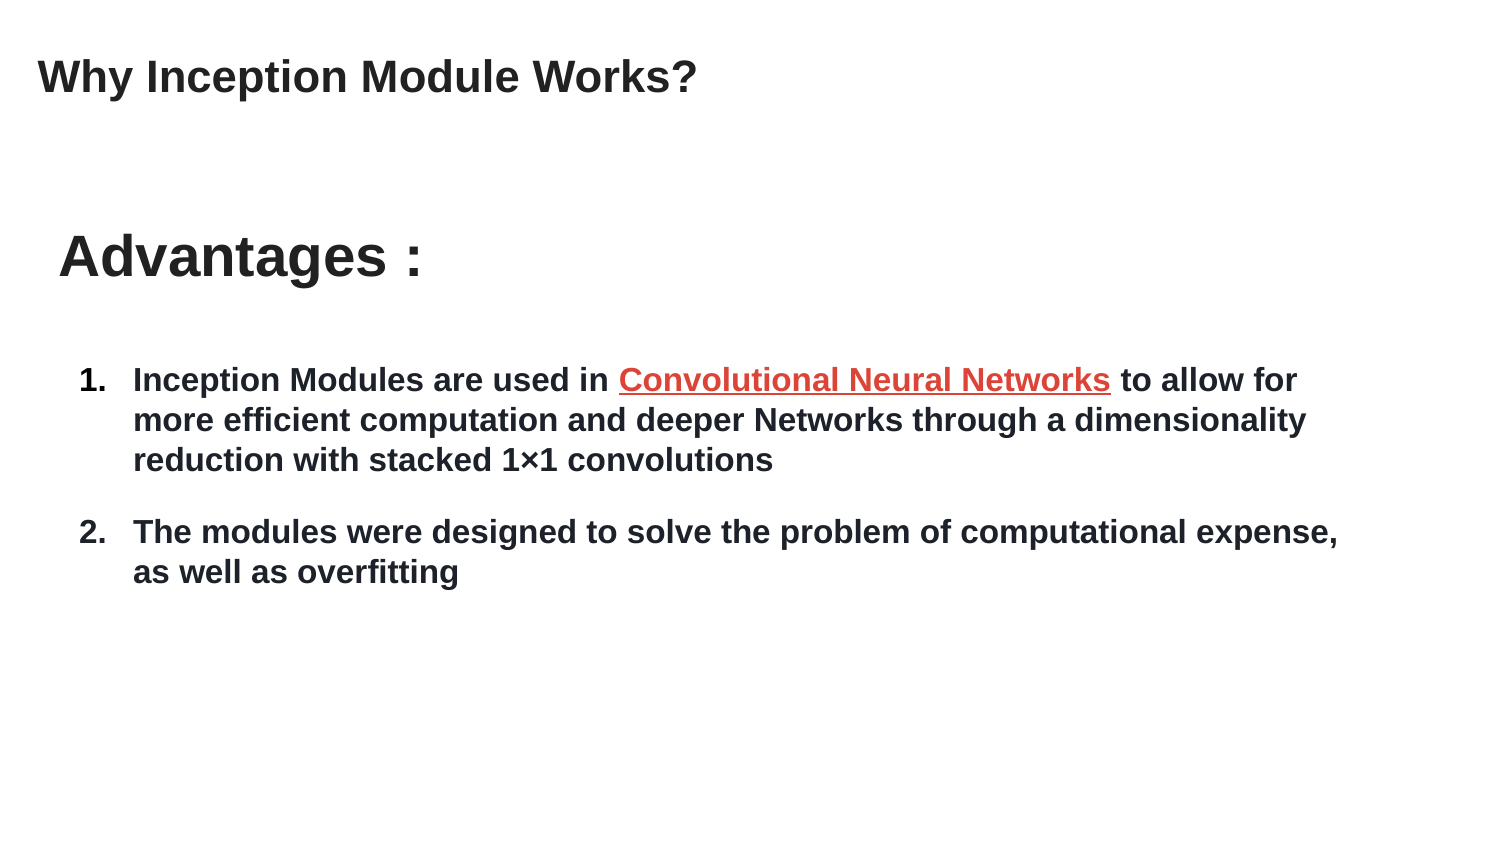

# Why Inception Module Works?
Advantages :

Inception Modules are used in Convolutional Neural Networks to allow for more efficient computation and deeper Networks through a dimensionality reduction with stacked 1×1 convolutions

The modules were designed to solve the problem of computational expense, as well as overfitting